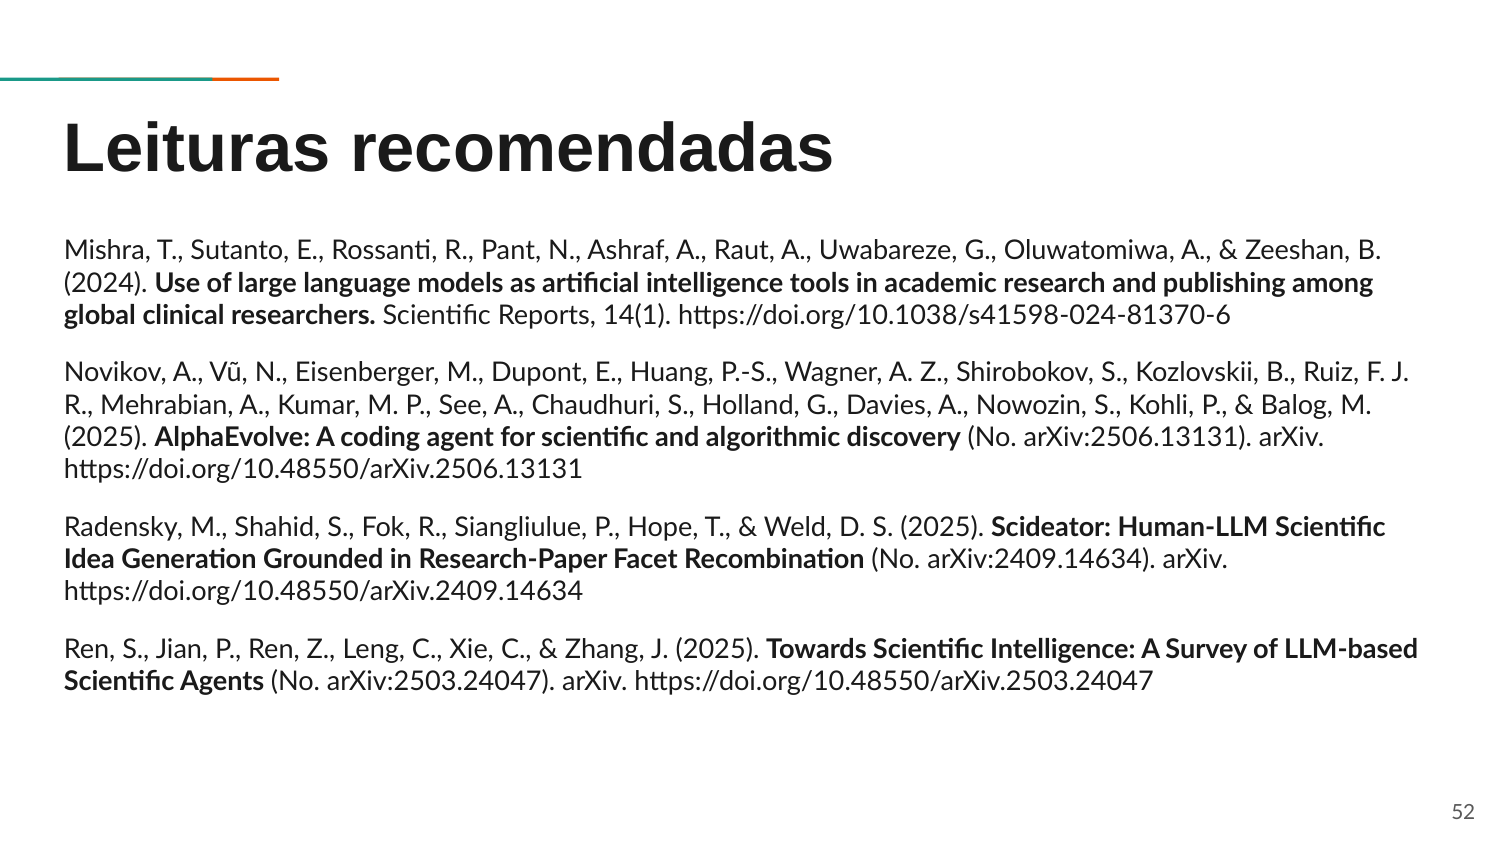

# Leituras recomendadas

Mishra, T., Sutanto, E., Rossanti, R., Pant, N., Ashraf, A., Raut, A., Uwabareze, G., Oluwatomiwa, A., & Zeeshan, B. (2024). Use of large language models as artificial intelligence tools in academic research and publishing among global clinical researchers. Scientific Reports, 14(1). https://doi.org/10.1038/s41598-024-81370-6
Novikov, A., Vũ, N., Eisenberger, M., Dupont, E., Huang, P.-S., Wagner, A. Z., Shirobokov, S., Kozlovskii, B., Ruiz, F. J. R., Mehrabian, A., Kumar, M. P., See, A., Chaudhuri, S., Holland, G., Davies, A., Nowozin, S., Kohli, P., & Balog, M. (2025). AlphaEvolve: A coding agent for scientific and algorithmic discovery (No. arXiv:2506.13131). arXiv. https://doi.org/10.48550/arXiv.2506.13131
Radensky, M., Shahid, S., Fok, R., Siangliulue, P., Hope, T., & Weld, D. S. (2025). Scideator: Human-LLM Scientific Idea Generation Grounded in Research-Paper Facet Recombination (No. arXiv:2409.14634). arXiv. https://doi.org/10.48550/arXiv.2409.14634
Ren, S., Jian, P., Ren, Z., Leng, C., Xie, C., & Zhang, J. (2025). Towards Scientific Intelligence: A Survey of LLM-based Scientific Agents (No. arXiv:2503.24047). arXiv. https://doi.org/10.48550/arXiv.2503.24047
52